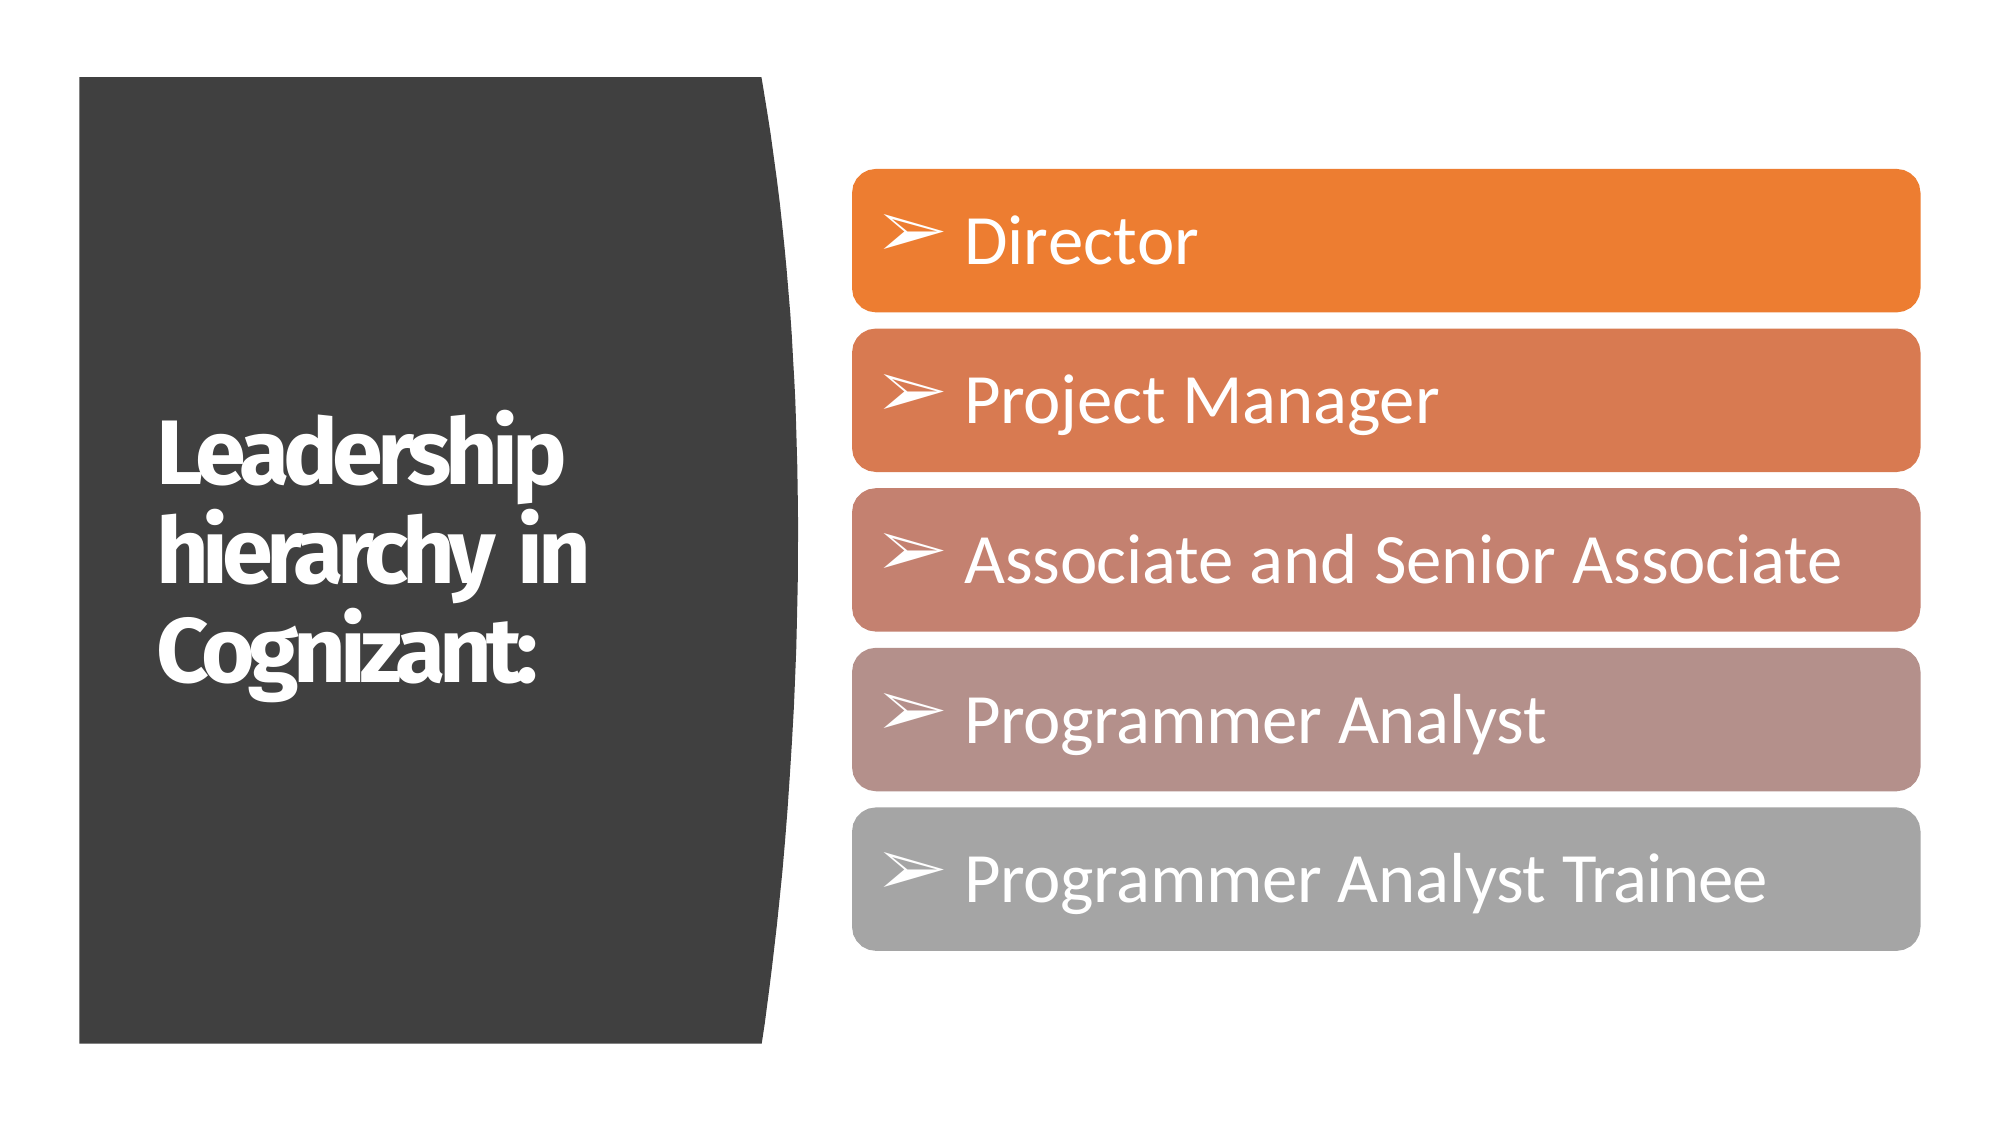

Director

Project Manager
Associate and Senior Associate
Programmer Analyst
Programmer Analyst Trainee
Leadership  hierarchy in  Cognizant: